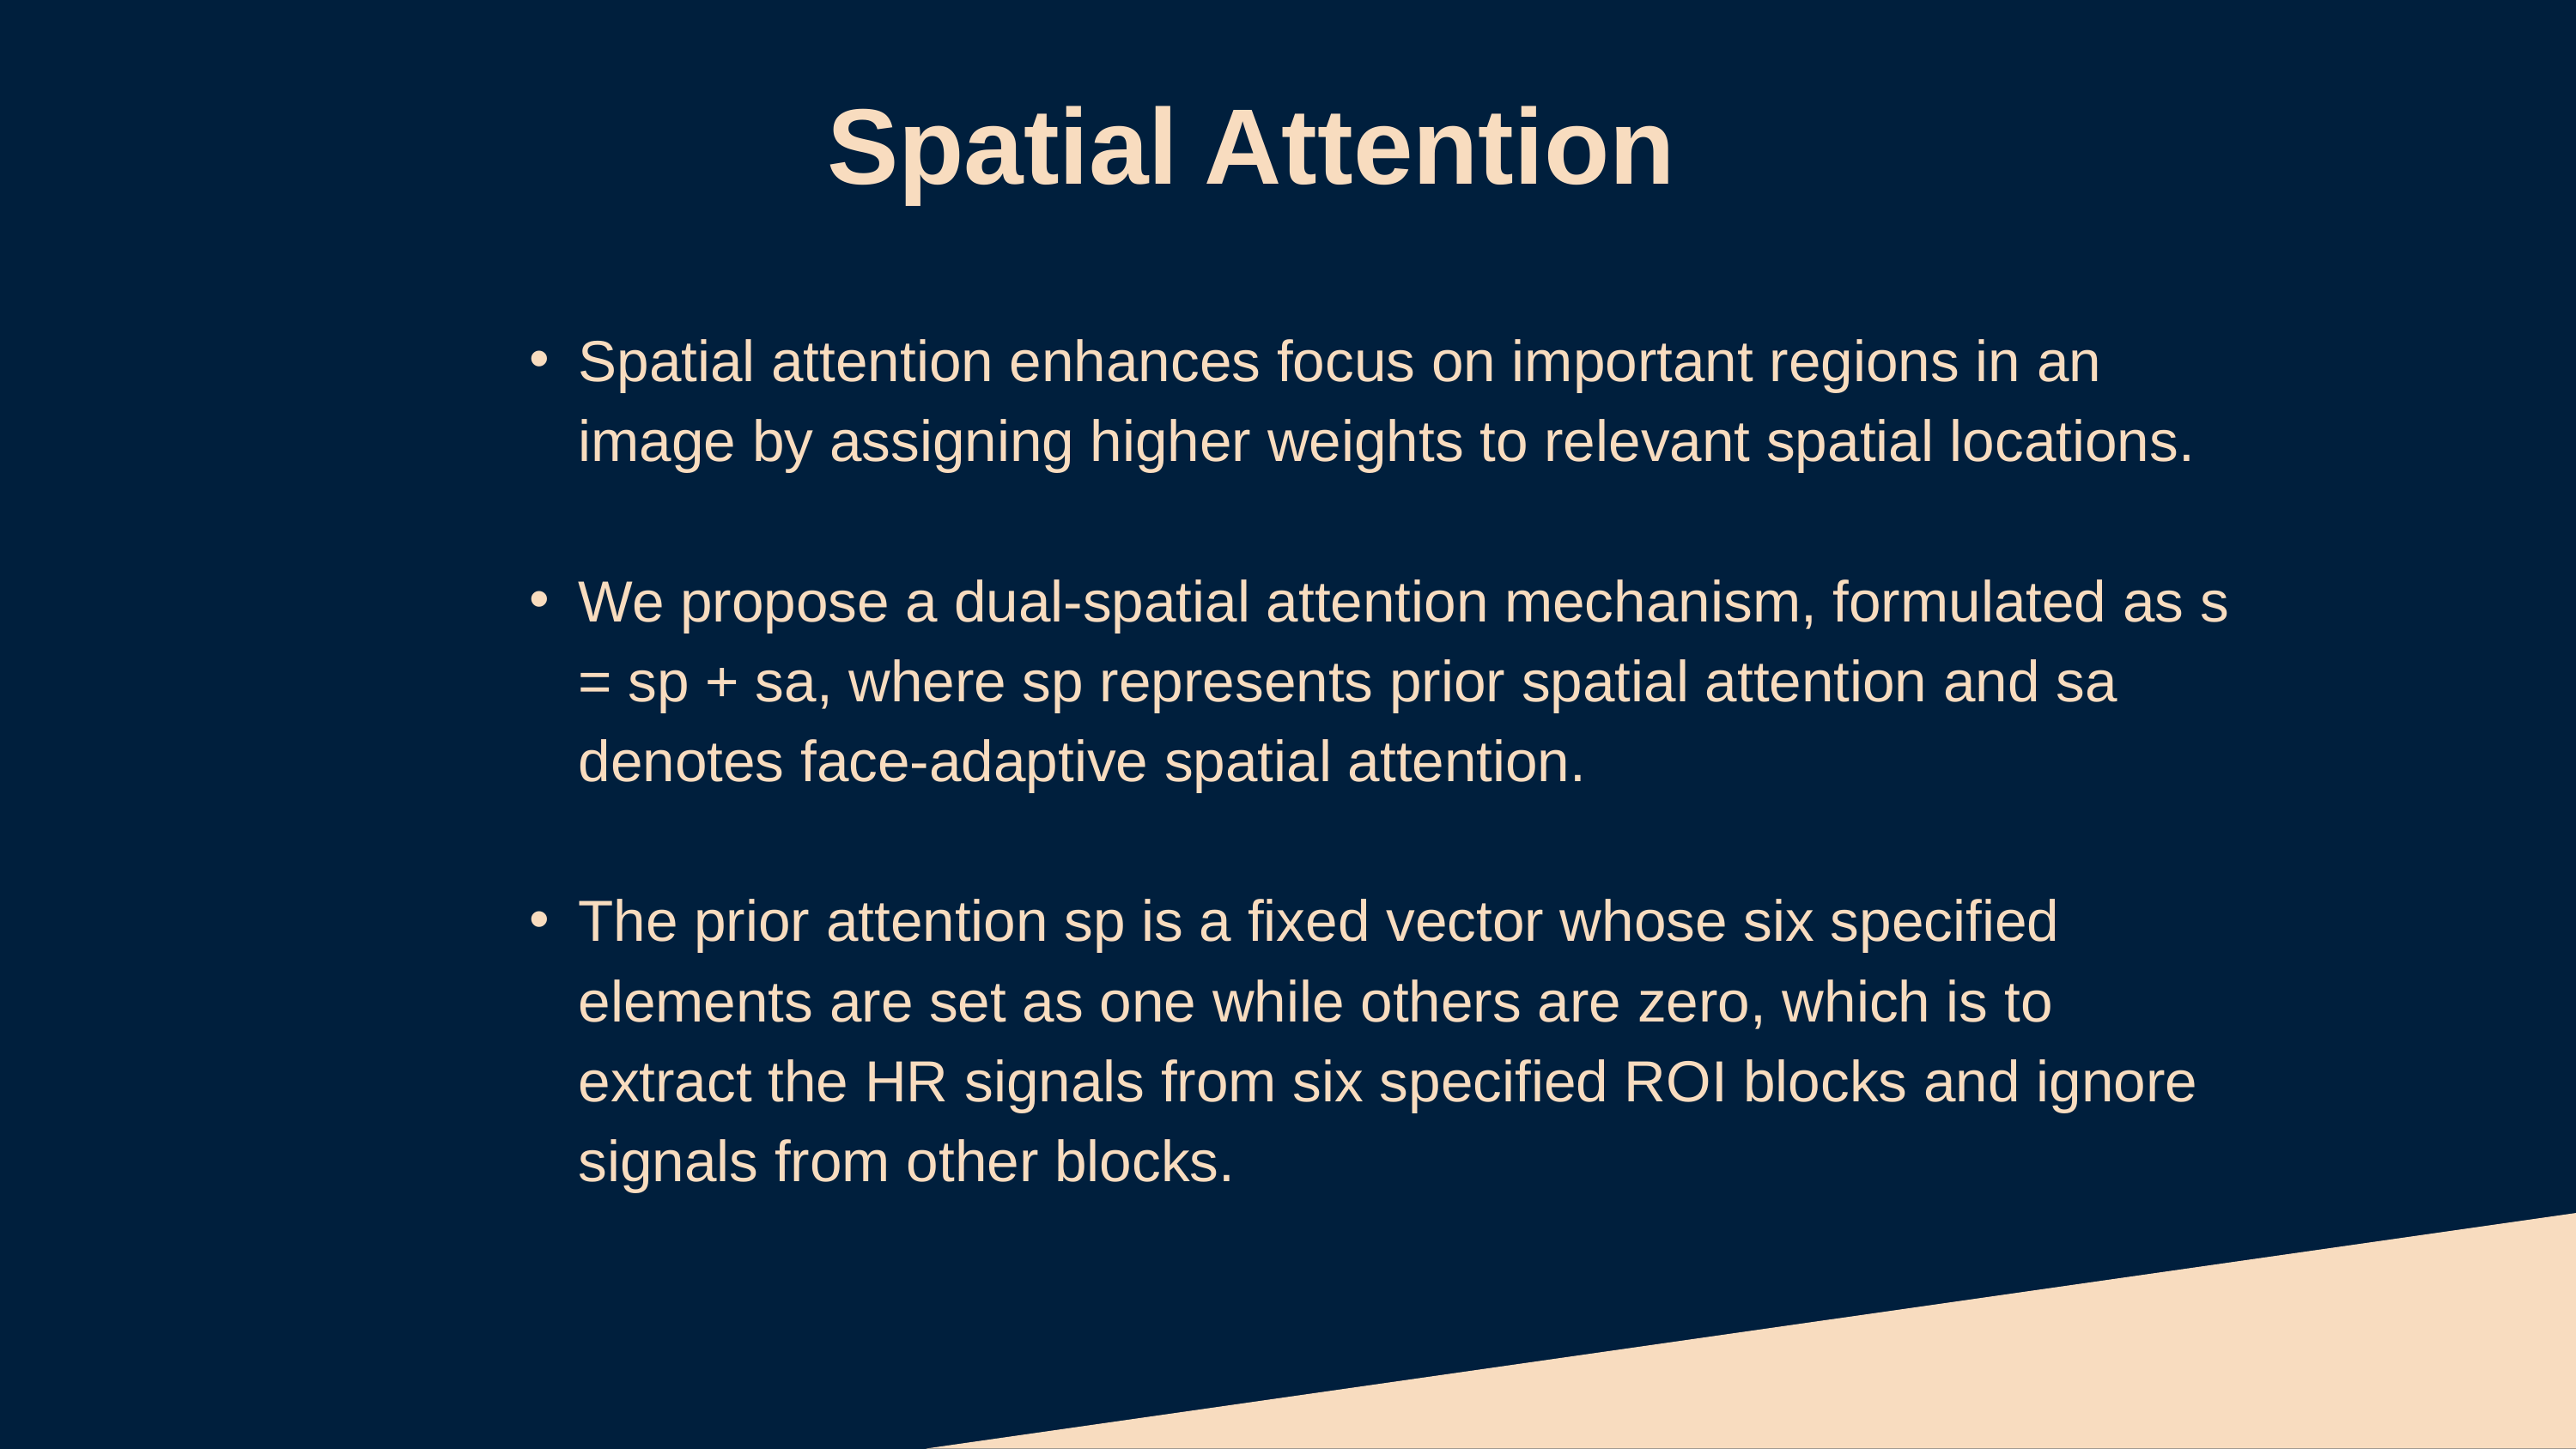

Spatial Attention
Spatial attention enhances focus on important regions in an image by assigning higher weights to relevant spatial locations.

We propose a dual-spatial attention mechanism, formulated as s = sp + sa, where sp represents prior spatial attention and sa denotes face-adaptive spatial attention.

The prior attention sp is a fixed vector whose six specified elements are set as one while others are zero, which is to extract the HR signals from six specified ROI blocks and ignore signals from other blocks.